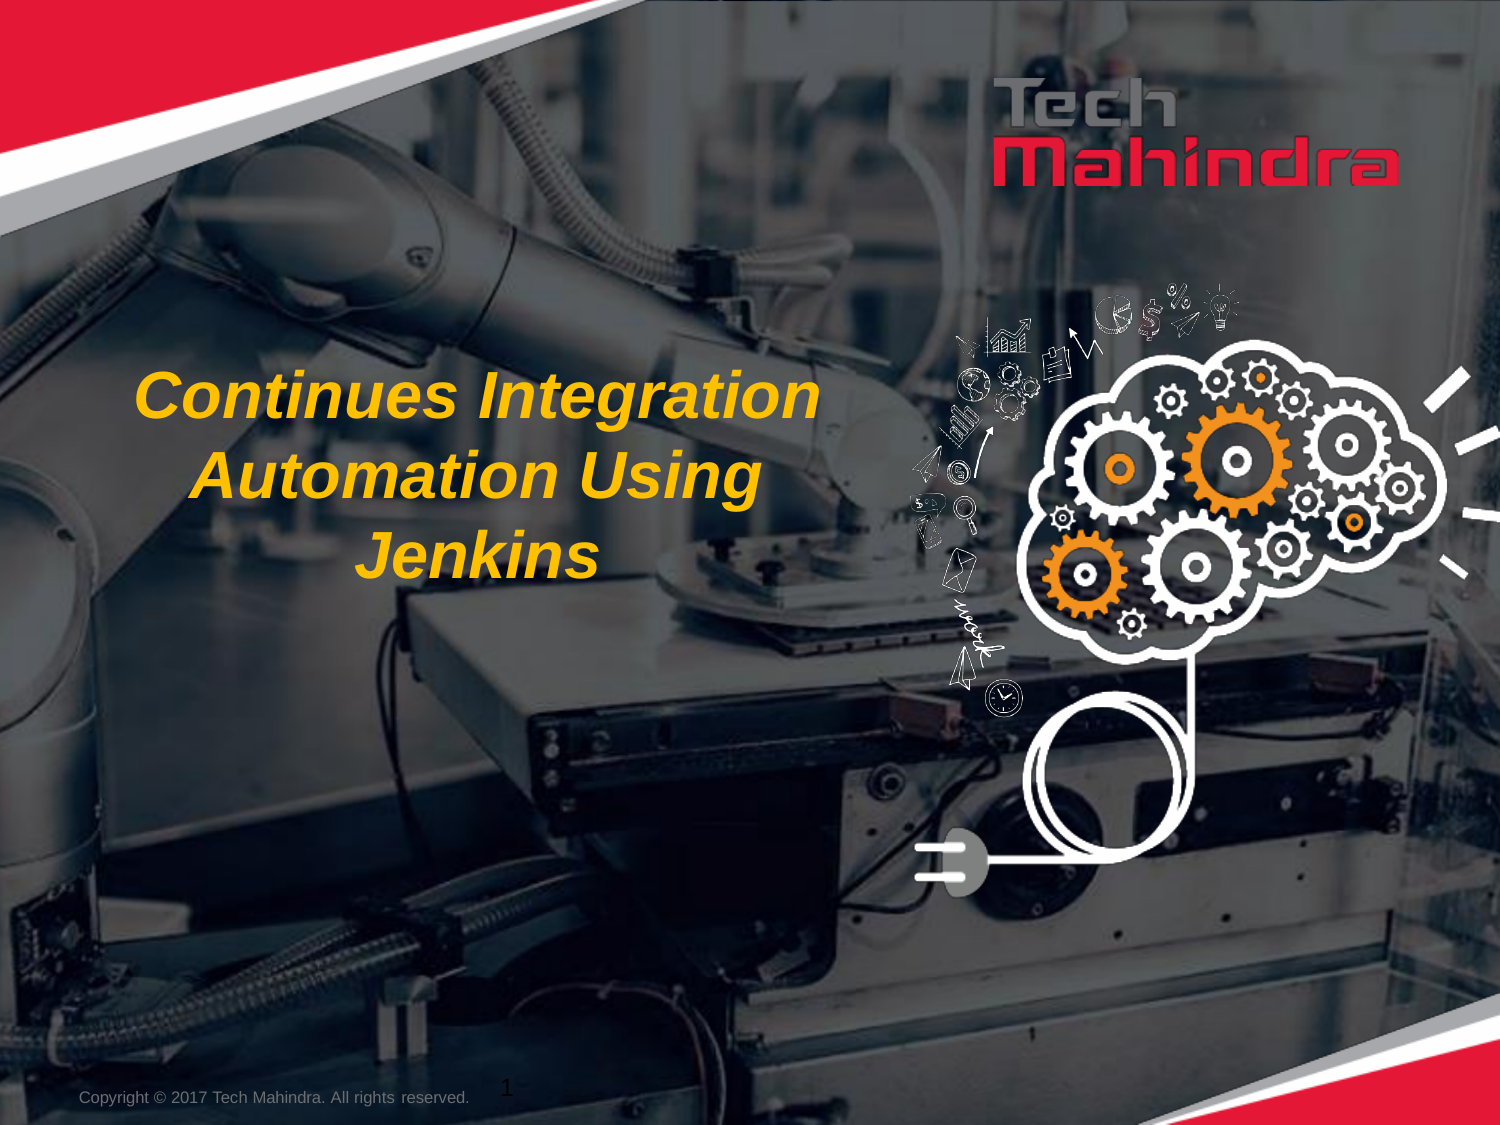

# Continues Integration  Automation Using  Jenkins

1
Copyright © 2017 Tech Mahindra. All rights reserved.